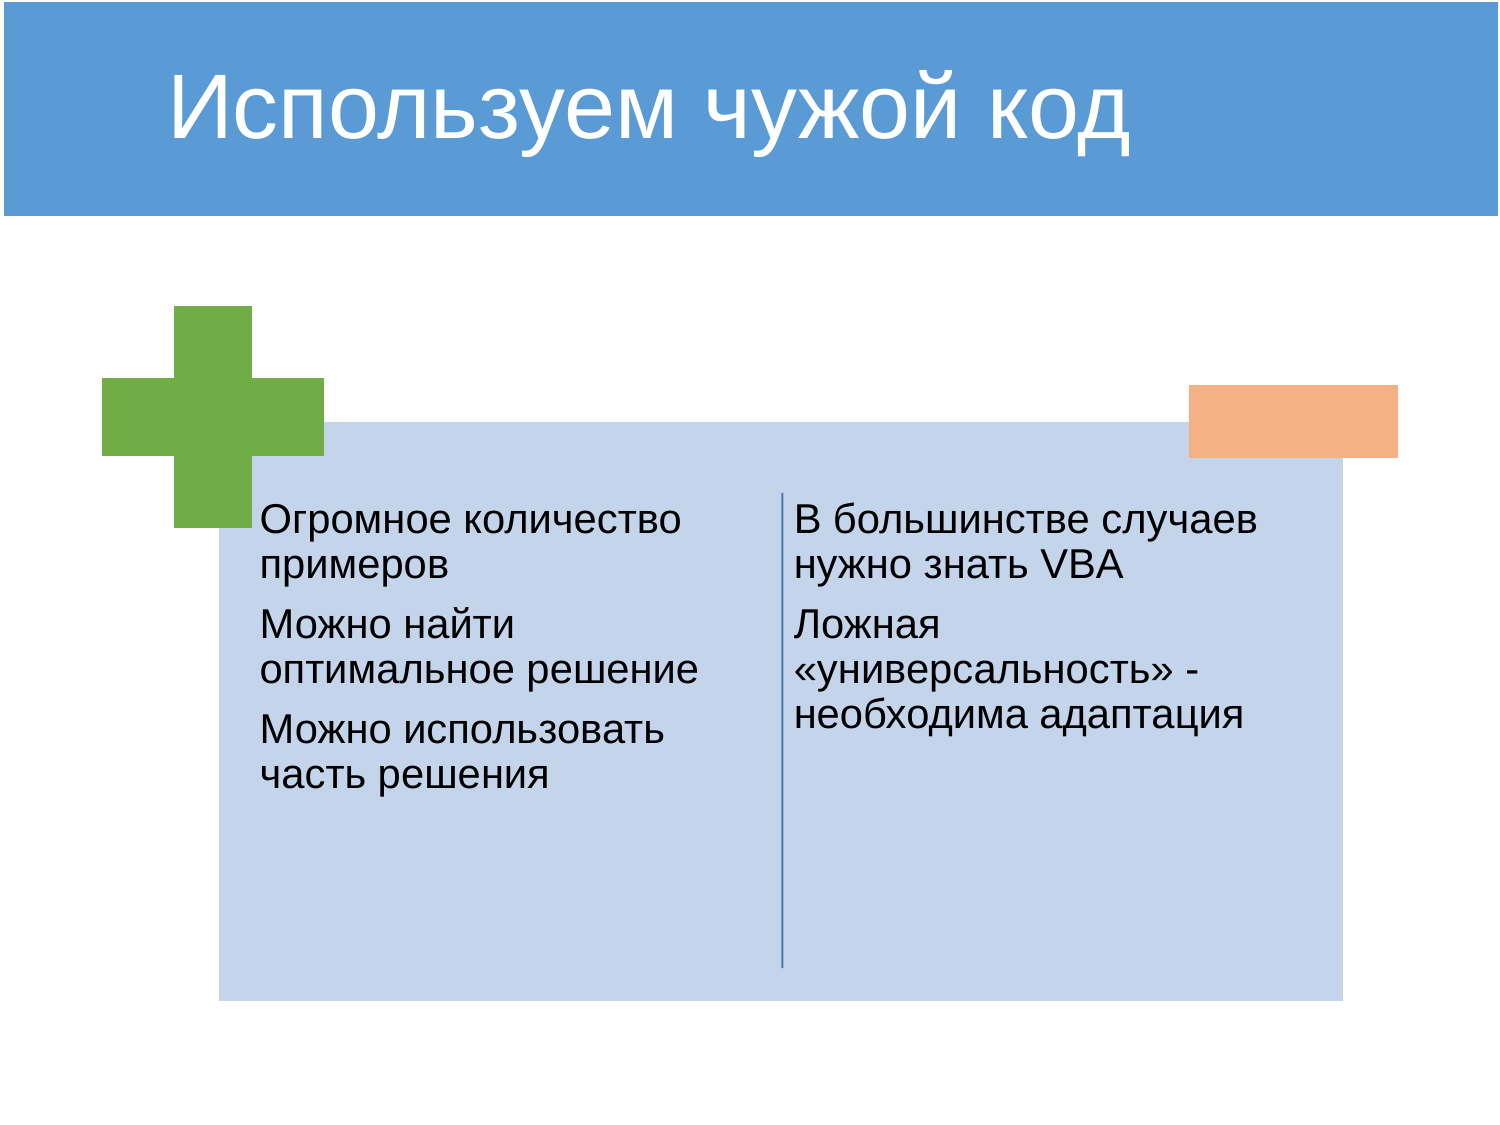

# Используем чужой код
Огромное количество примеров
Можно найти оптимальное решение
Можно использовать часть решения
В большинстве случаев нужно знать VBA
Ложная «универсальность» - необходима адаптация